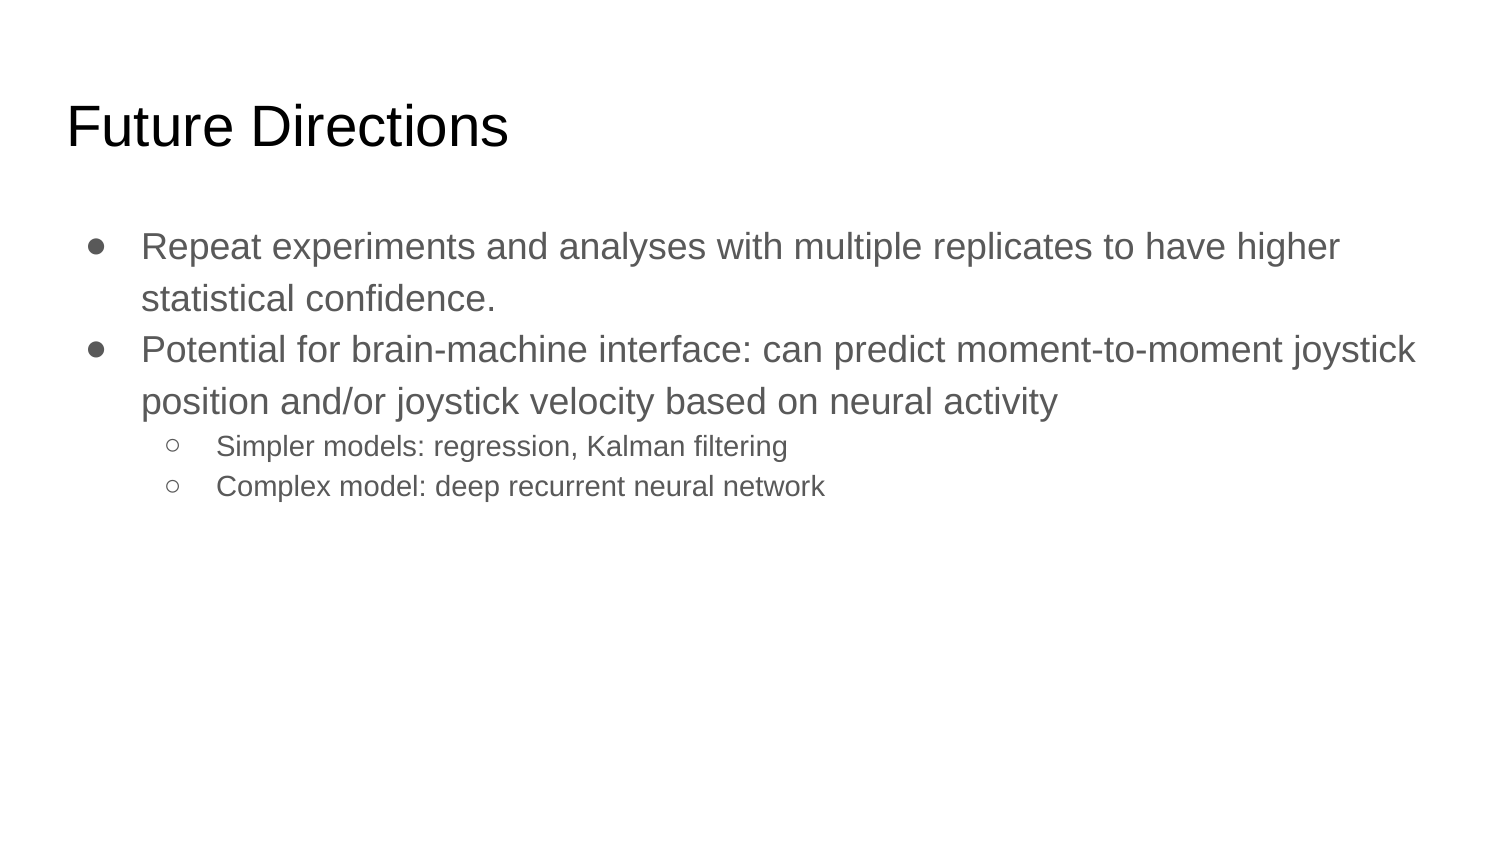

# Future Directions
Repeat experiments and analyses with multiple replicates to have higher statistical confidence.
Potential for brain-machine interface: can predict moment-to-moment joystick position and/or joystick velocity based on neural activity
Simpler models: regression, Kalman filtering
Complex model: deep recurrent neural network